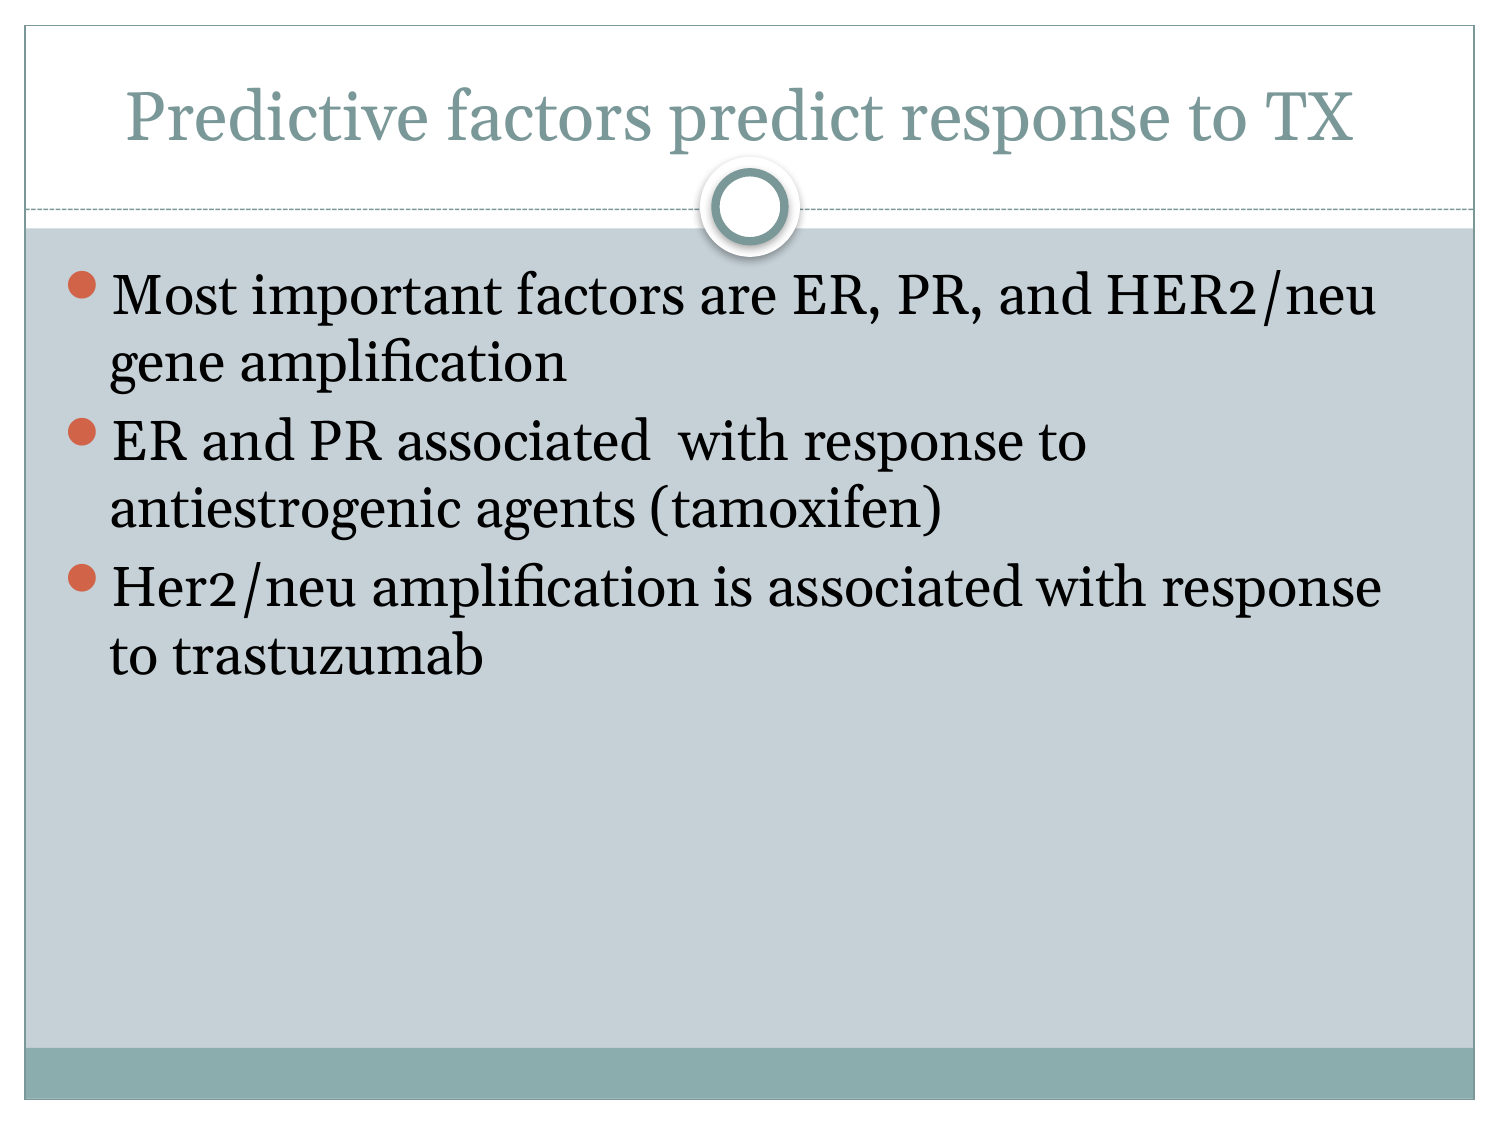

# Predictive factors predict response to TX
Most important factors are ER, PR, and HER2/neu gene amplification
ER and PR associated  with response to antiestrogenic agents (tamoxifen)
Her2/neu amplification is associated with response to trastuzumab